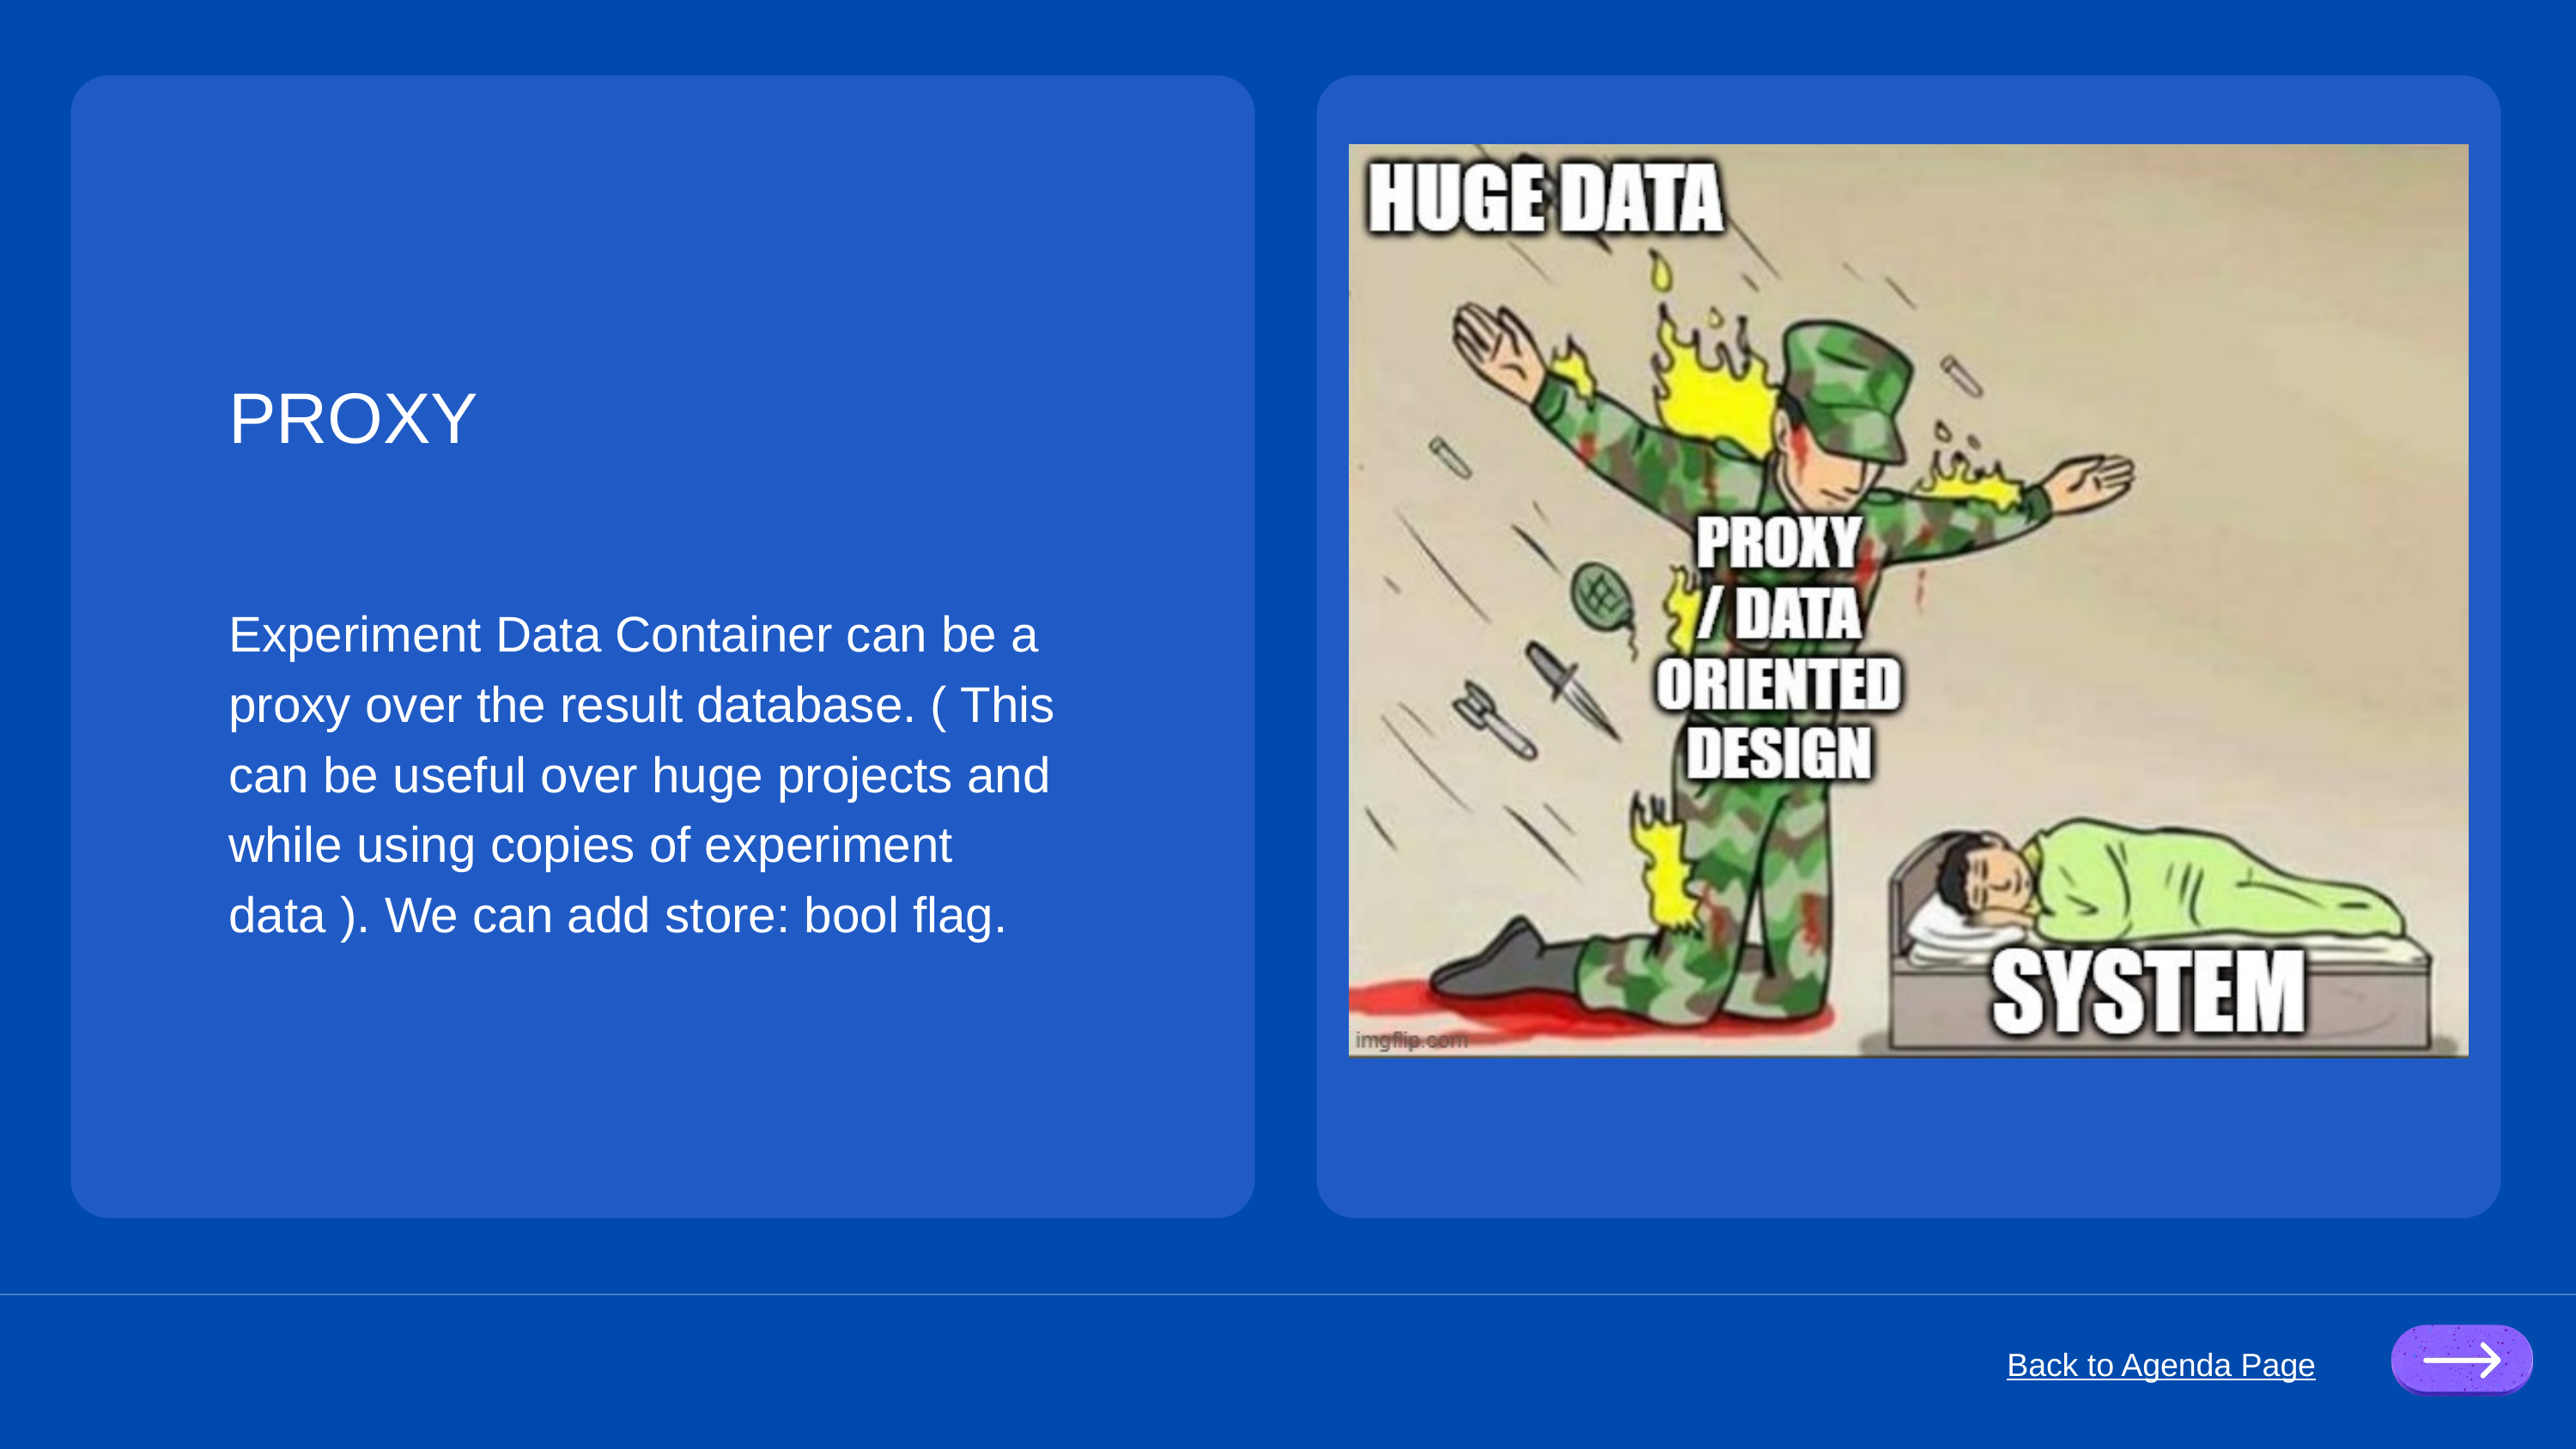

PROXY
Experiment Data Container can be a proxy over the result database. ( This can be useful over huge projects and while using copies of experiment data ). We can add store: bool flag.

Back to Agenda Page